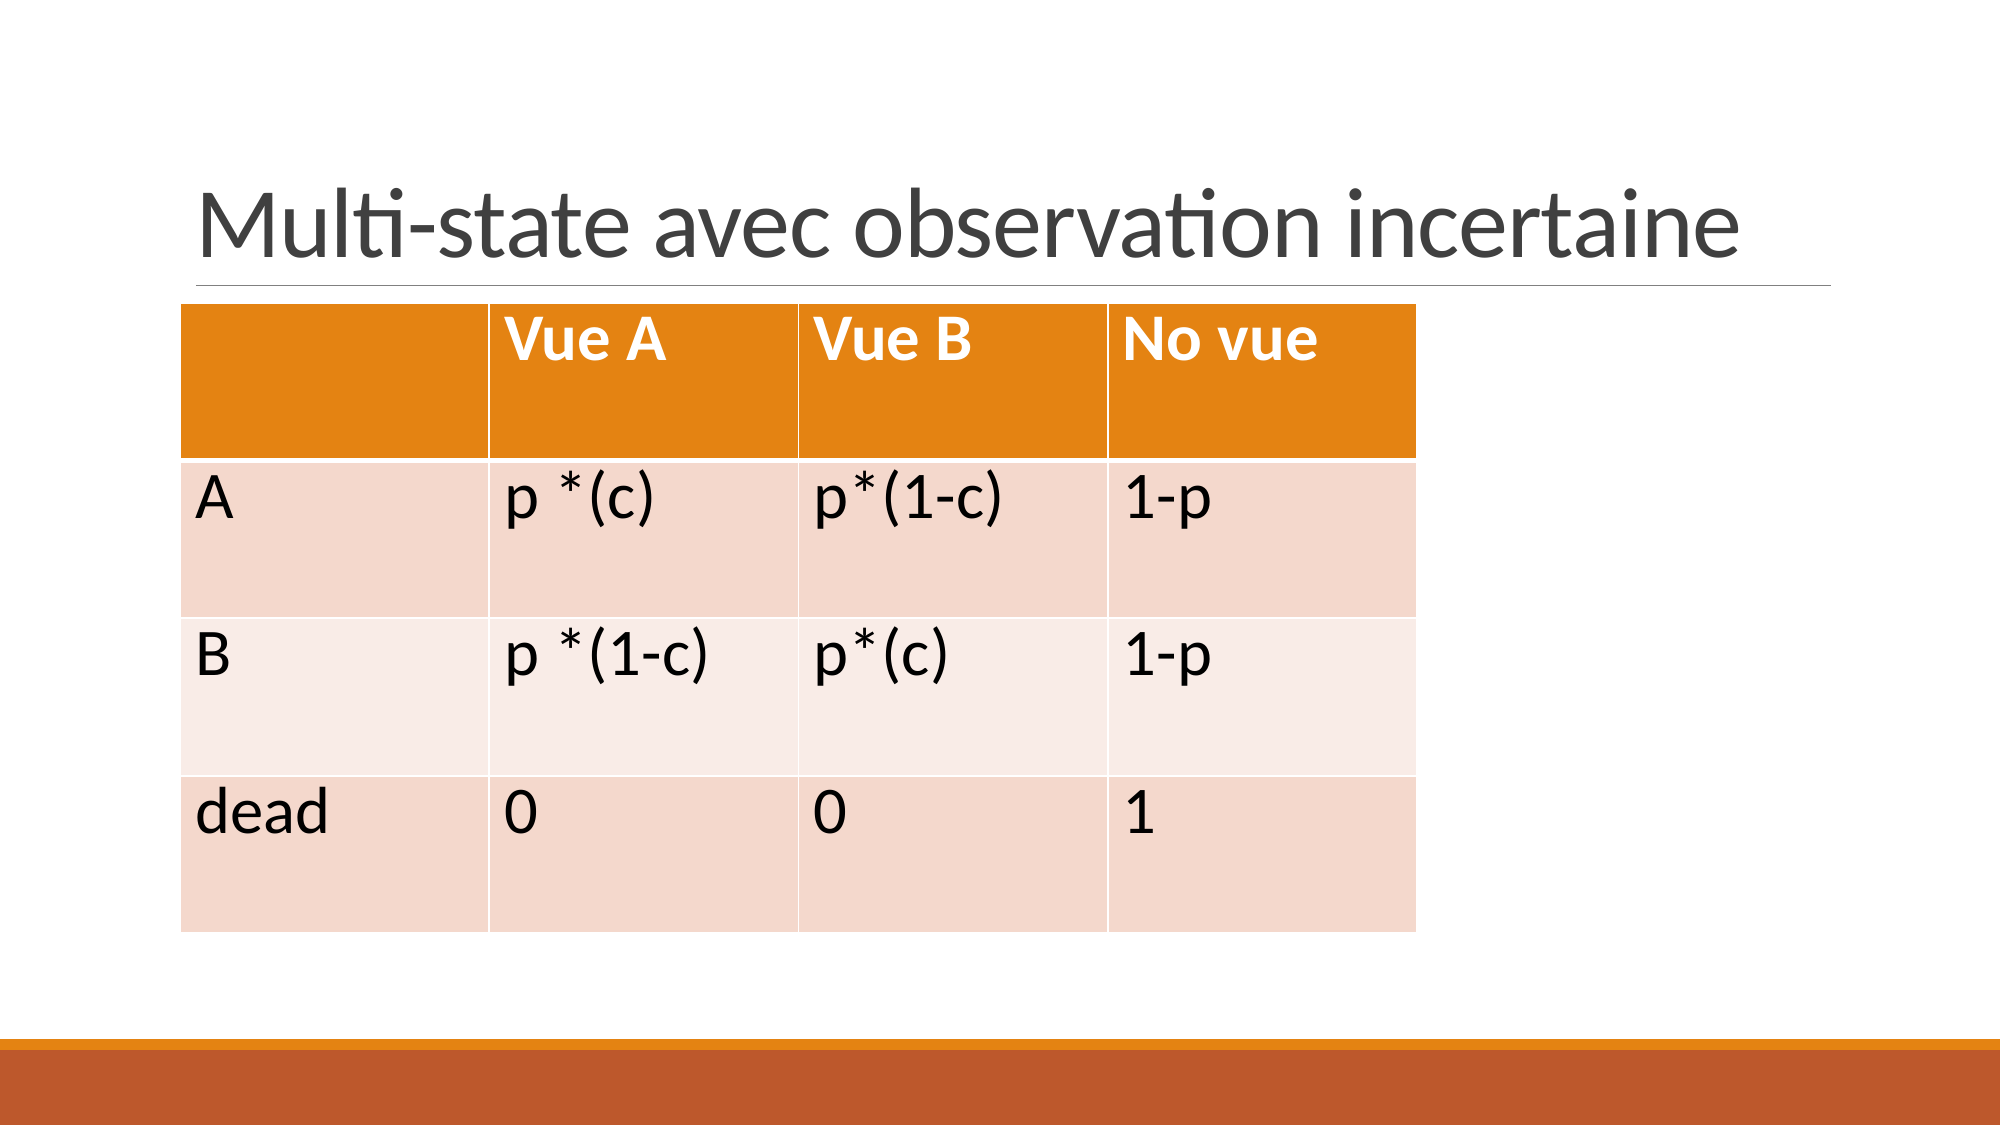

# Multi-state avec observation incertaine
|  | Vue A | Vue B | No vue |
| --- | --- | --- | --- |
| A | p \*(c) | p\*(1-c) | 1-p |
| B | p \*(1-c) | p\*(c) | 1-p |
| dead | 0 | 0 | 1 |